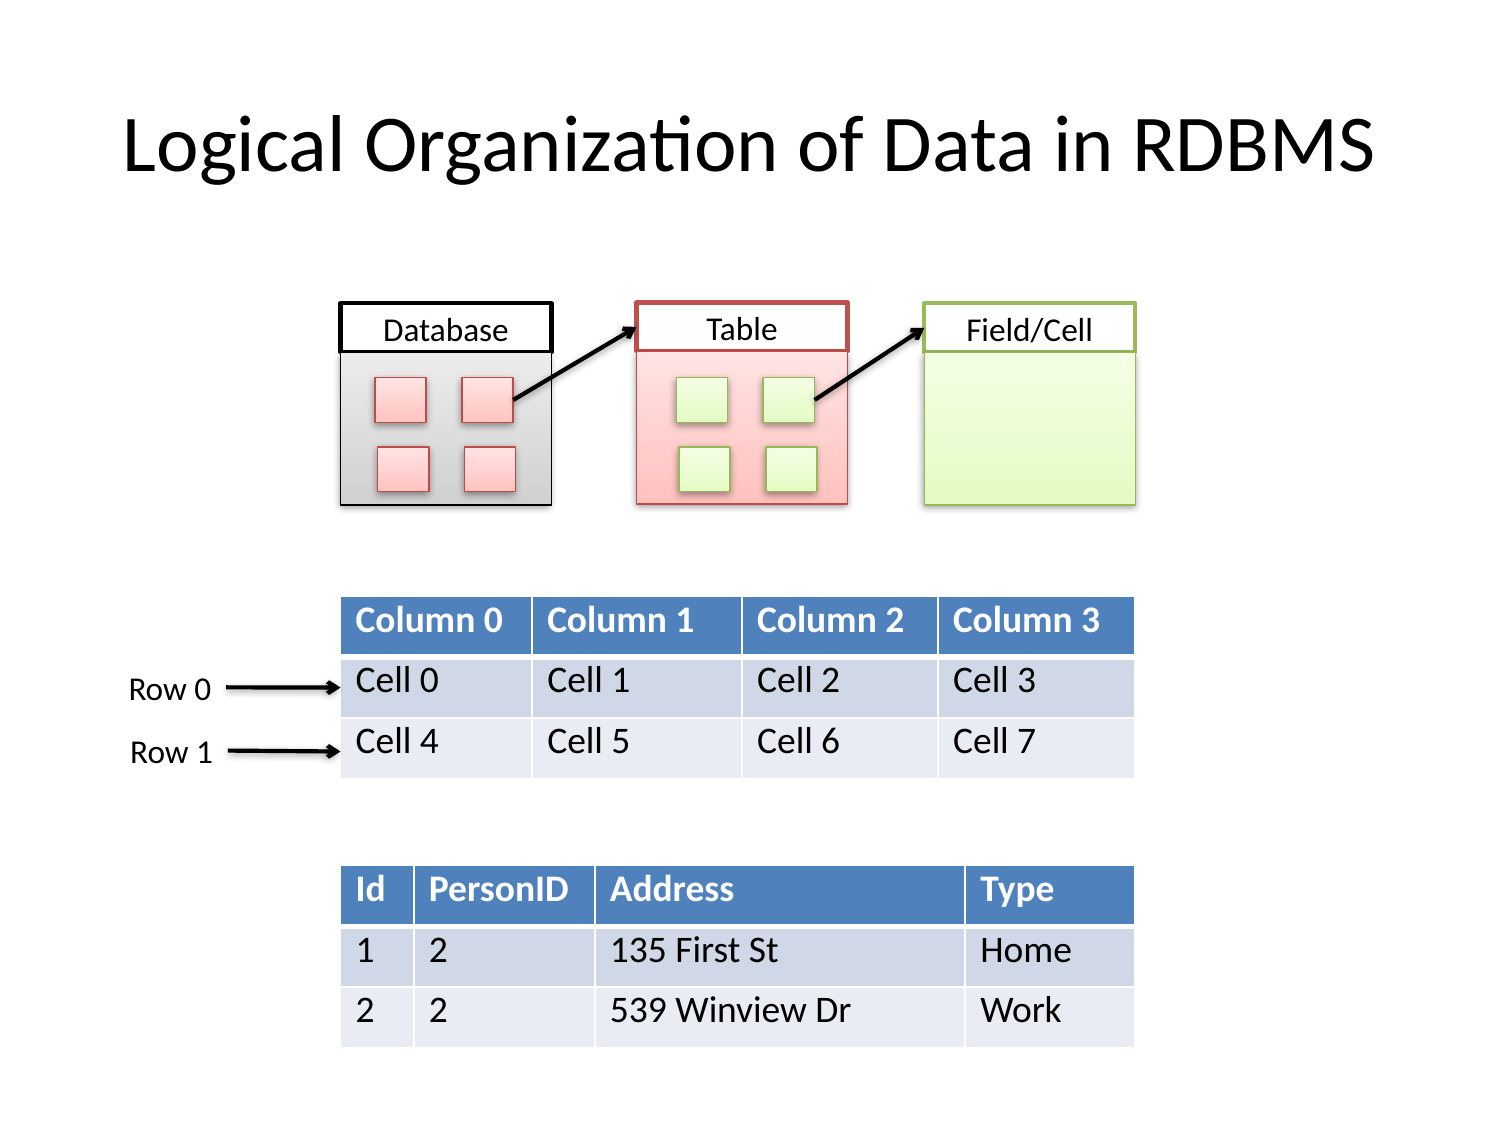

# Logical Organization of Data in RDBMS
Table
Database
Field/Cell

| Column 0 | Column 1 | Column 2 | Column 3 |
| --- | --- | --- | --- |
| Cell 0 | Cell 1 | Cell 2 | Cell 3 |
| Cell 4 | Cell 5 | Cell 6 | Cell 7 |
Row 0
Row 1
| Id | PersonID | Address | Type |
| --- | --- | --- | --- |
| 1 | 2 | 135 First St | Home |
| 2 | 2 | 539 Winview Dr | Work |